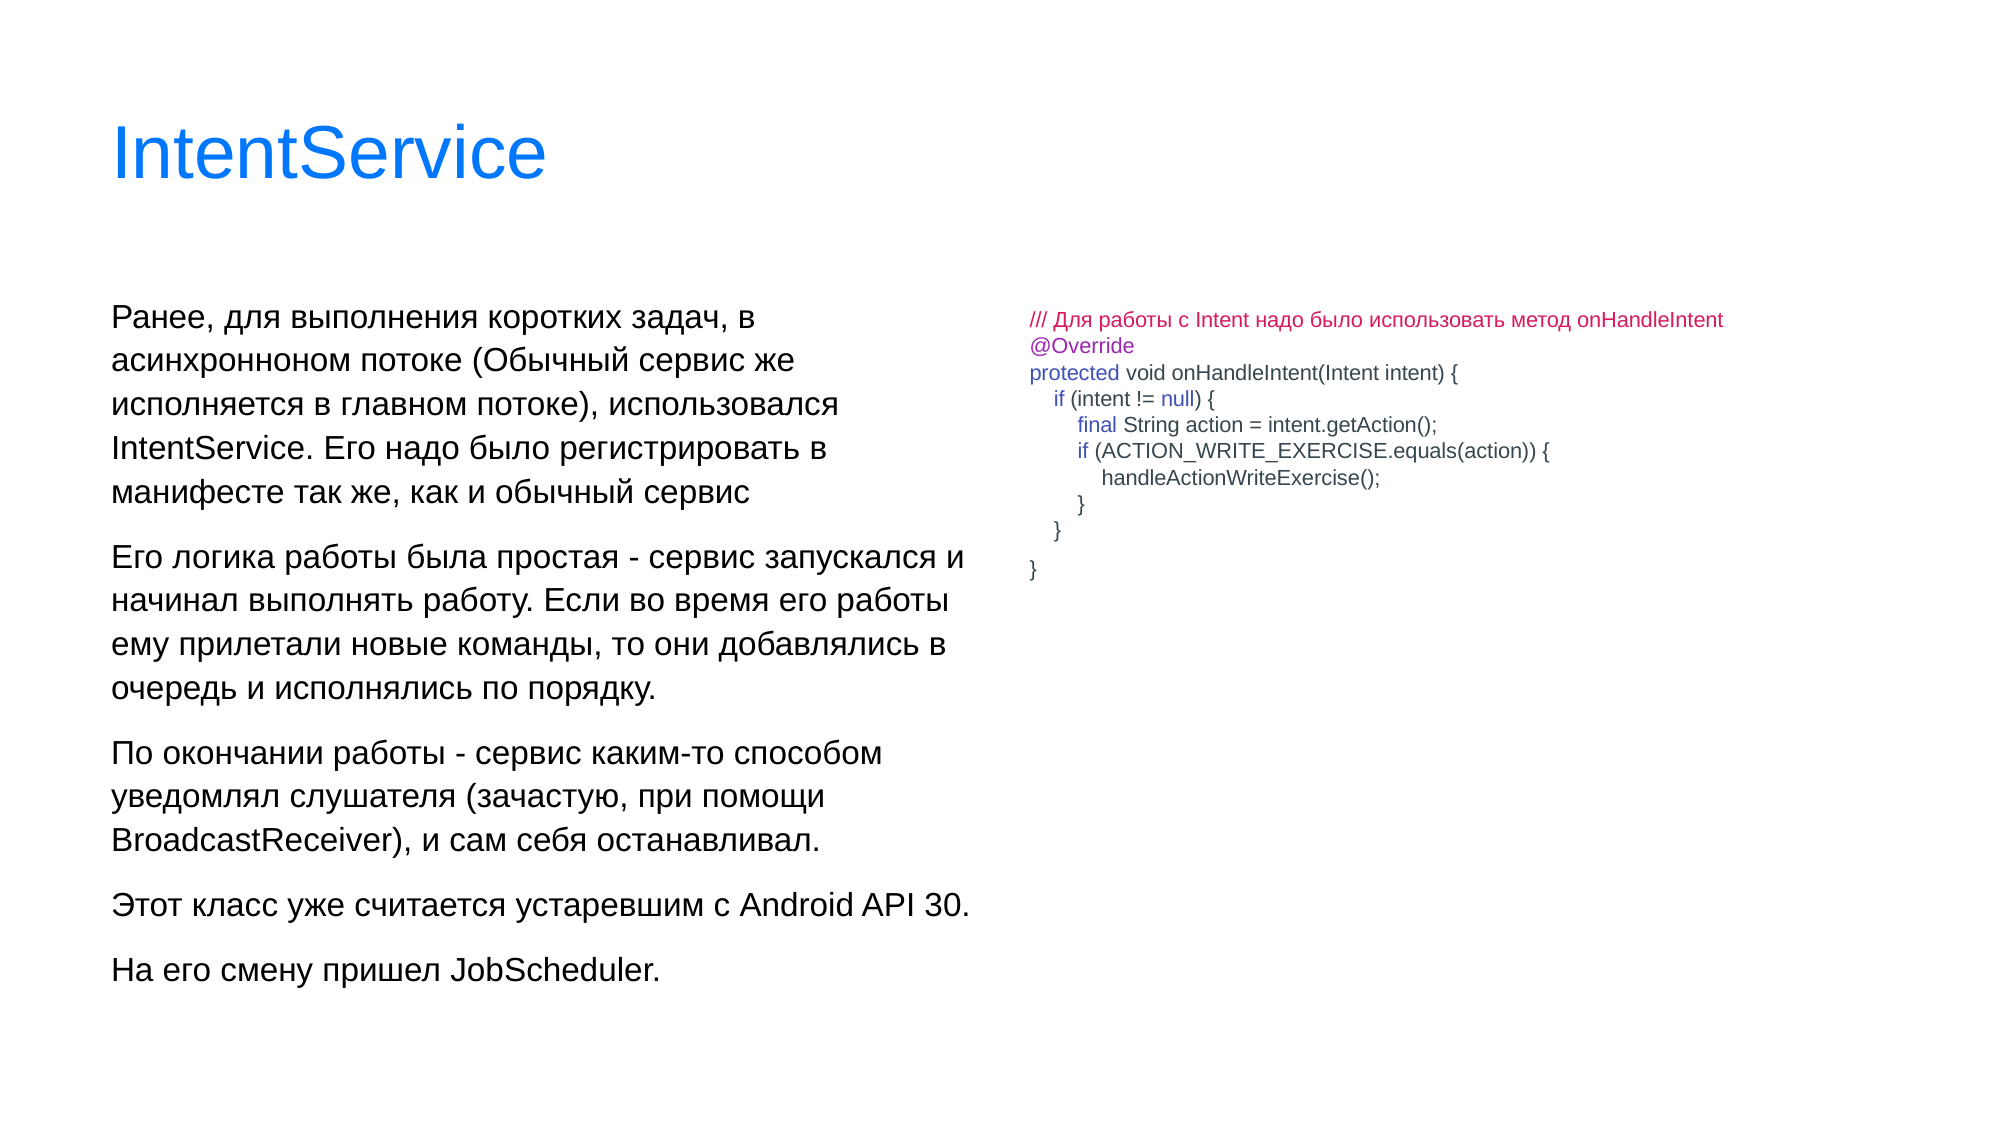

# IntentService
Ранее, для выполнения коротких задач, в асинхронноном потоке (Обычный сервис же исполняется в главном потоке), использовался IntentService. Его надо было регистрировать в манифесте так же, как и обычный сервис
Его логика работы была простая - сервис запускался и начинал выполнять работу. Если во время его работы ему прилетали новые команды, то они добавлялись в очередь и исполнялись по порядку.
По окончании работы - сервис каким-то способом уведомлял слушателя (зачастую, при помощи BroadcastReceiver), и сам себя останавливал.
Этот класс уже считается устаревшим с Android API 30.
На его смену пришел JobScheduler.
/// Для работы с Intent надо было использовать метод onHandleIntent
@Override
protected void onHandleIntent(Intent intent) {
    if (intent != null) {
        final String action = intent.getAction();
        if (ACTION_WRITE_EXERCISE.equals(action)) {
            handleActionWriteExercise();
        }
    }
}